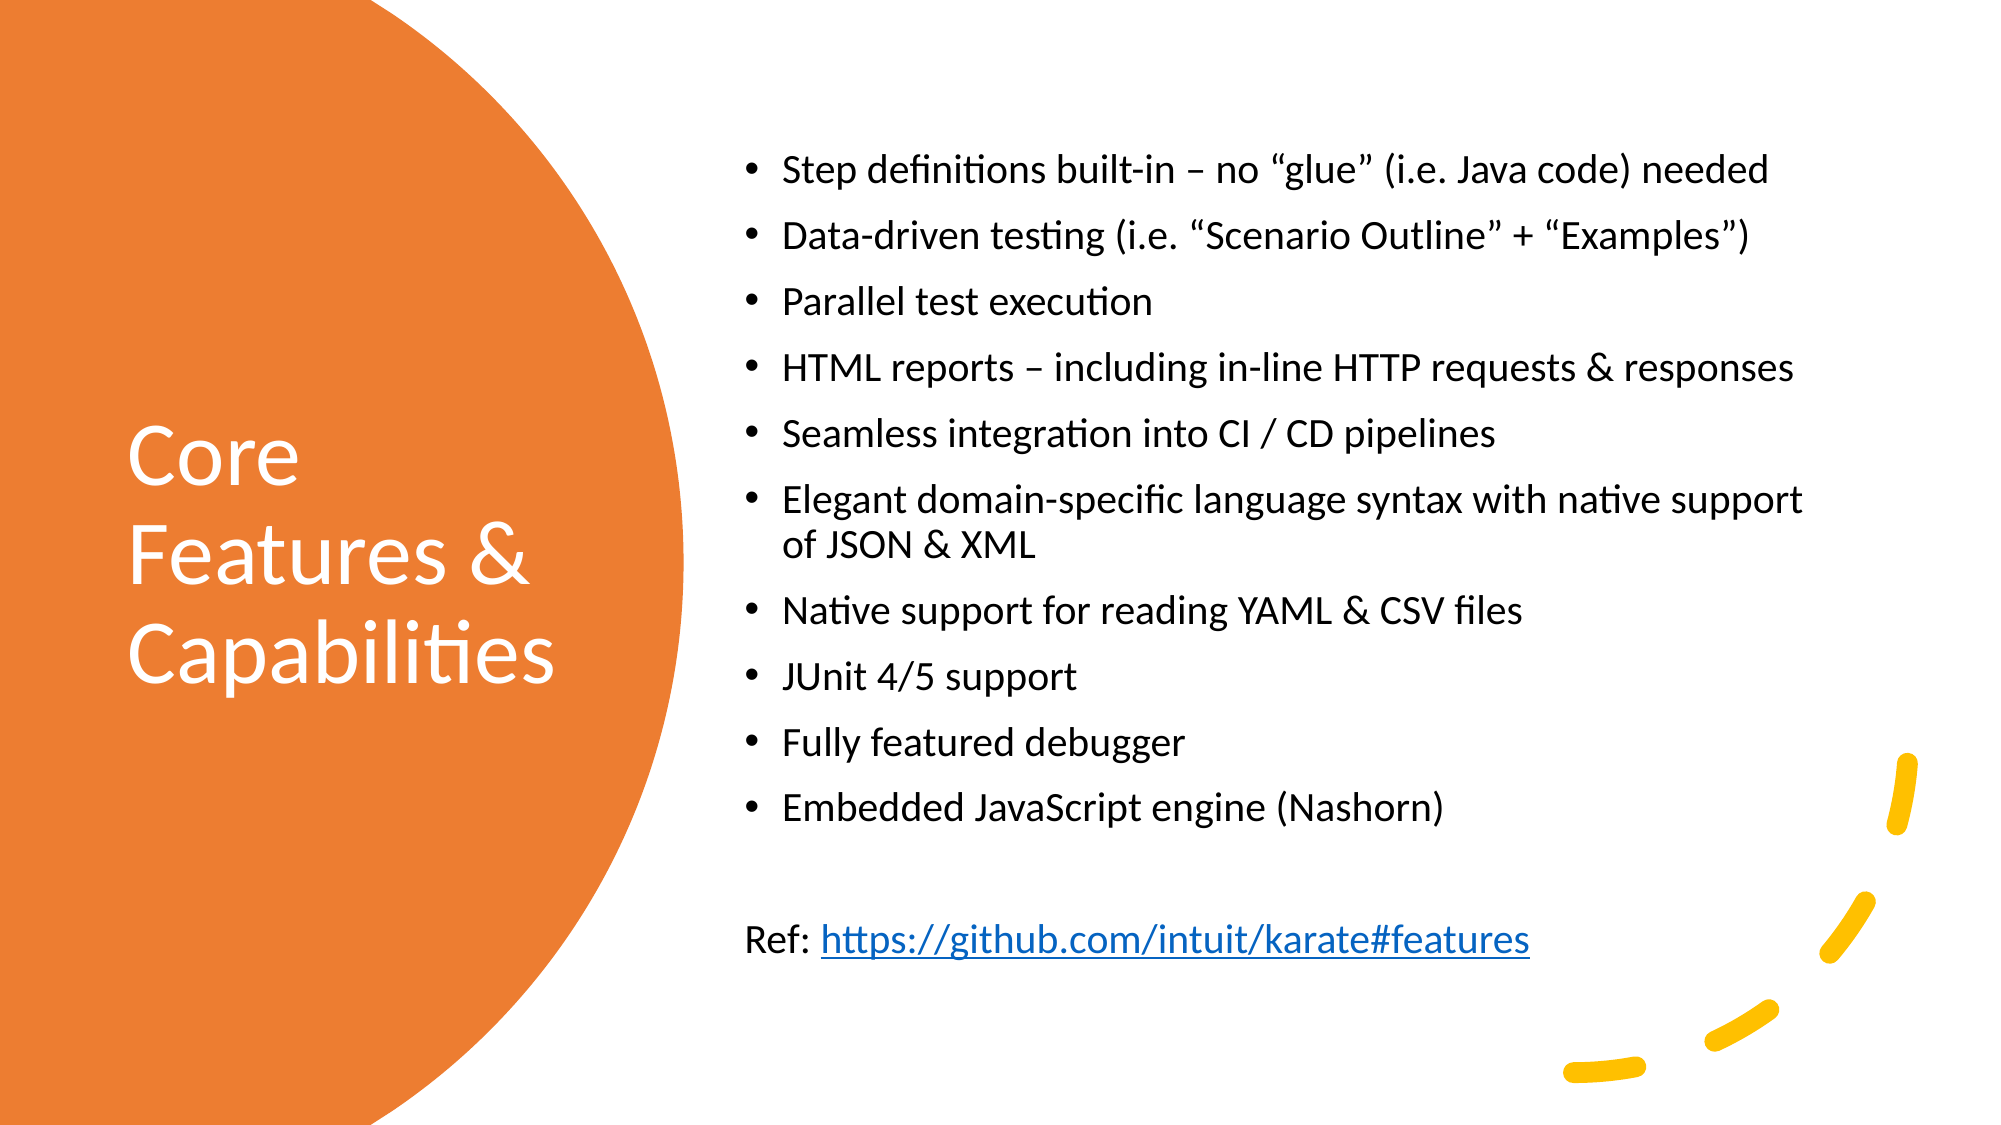

Step definitions built-in – no “glue” (i.e. Java code) needed
Data-driven testing (i.e. “Scenario Outline” + “Examples”)
Parallel test execution
HTML reports – including in-line HTTP requests & responses
Seamless integration into CI / CD pipelines
Elegant domain-specific language syntax with native support of JSON & XML
Native support for reading YAML & CSV files
JUnit 4/5 support
Fully featured debugger
Embedded JavaScript engine (Nashorn)

Ref: https://github.com/intuit/karate#features
# Core Features & Capabilities